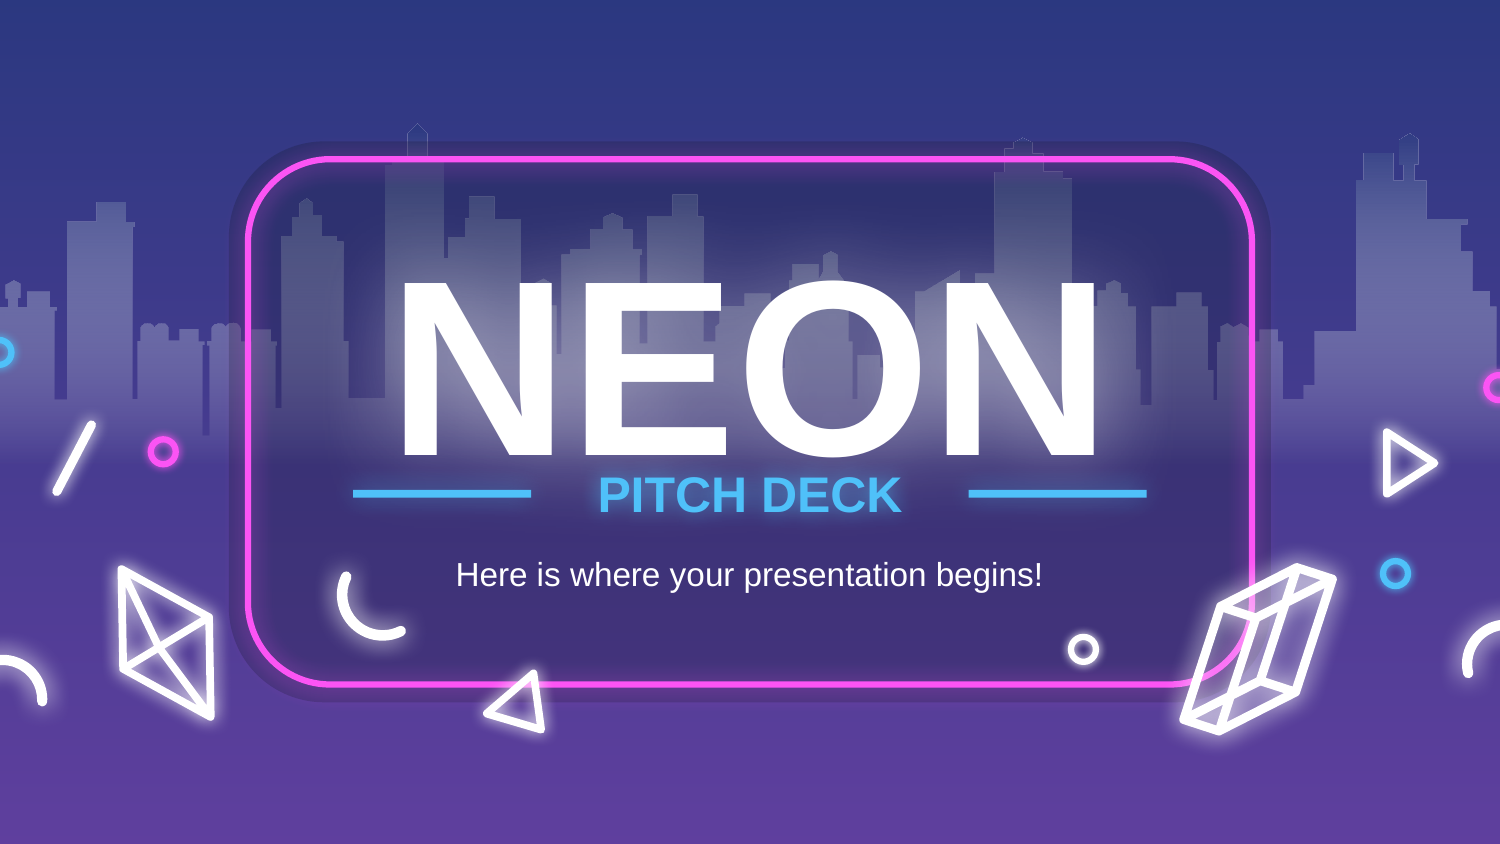

# NEON

PITCH DECK

Here is where your presentation begins!